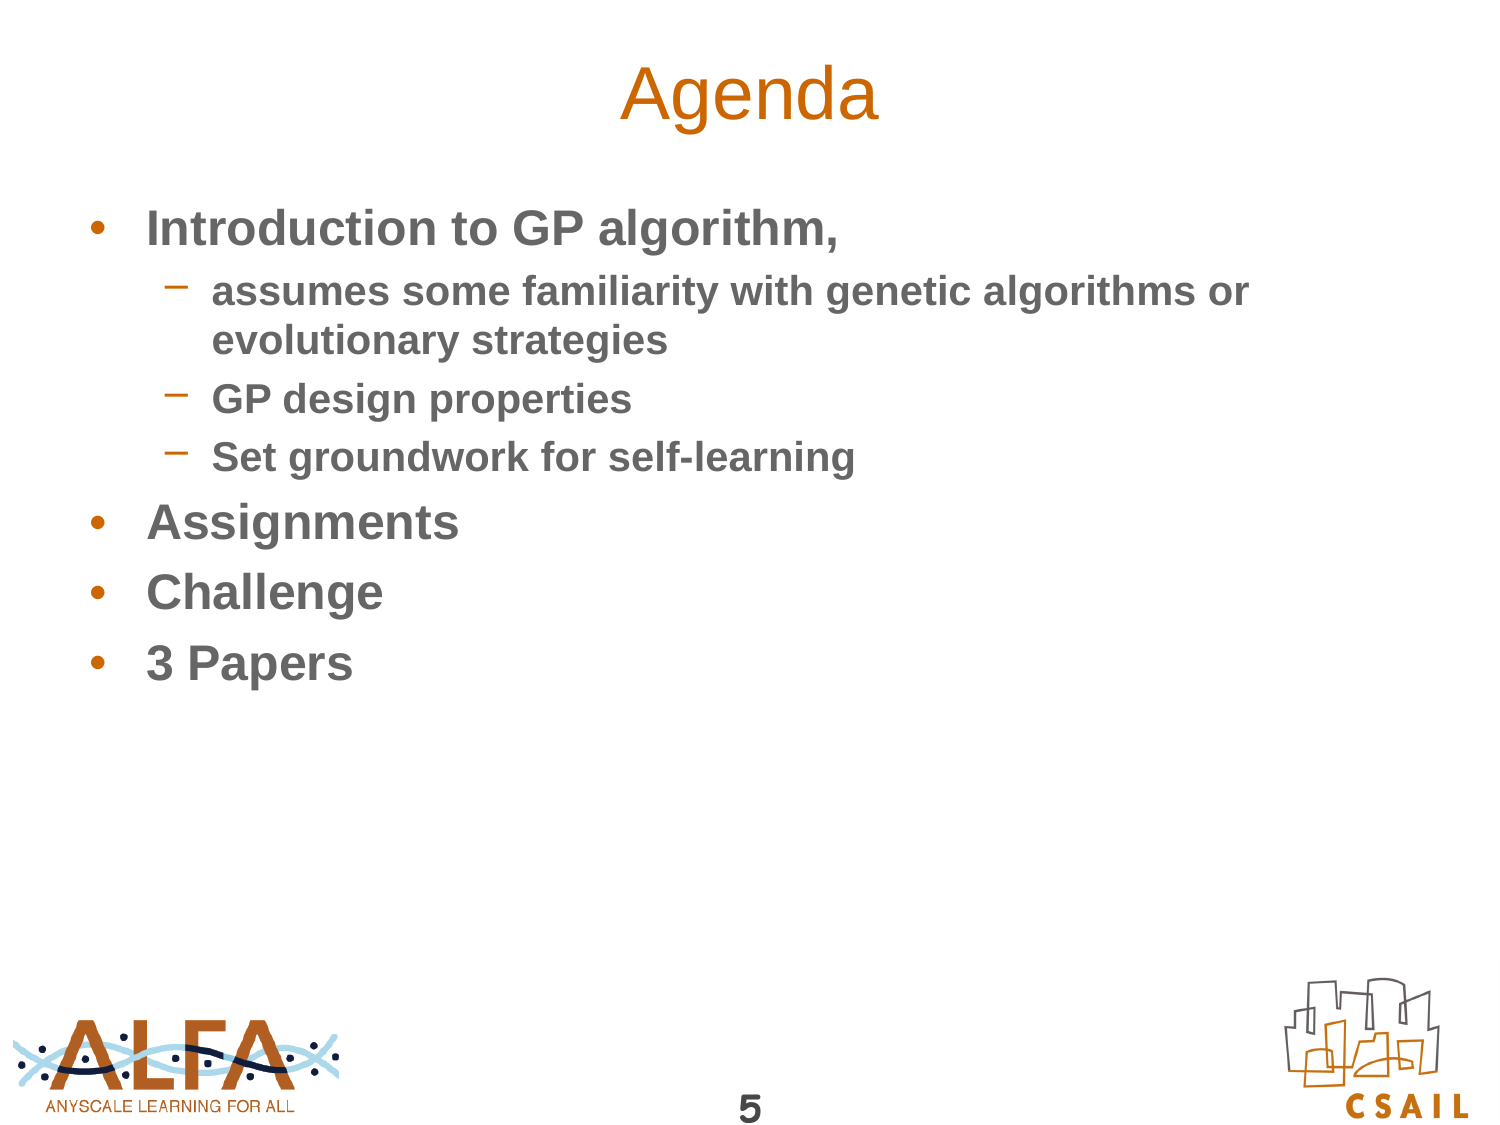

# Agenda
Introduction to GP algorithm,
assumes some familiarity with genetic algorithms or evolutionary strategies
GP design properties
Set groundwork for self-learning
Assignments
Challenge
3 Papers
5